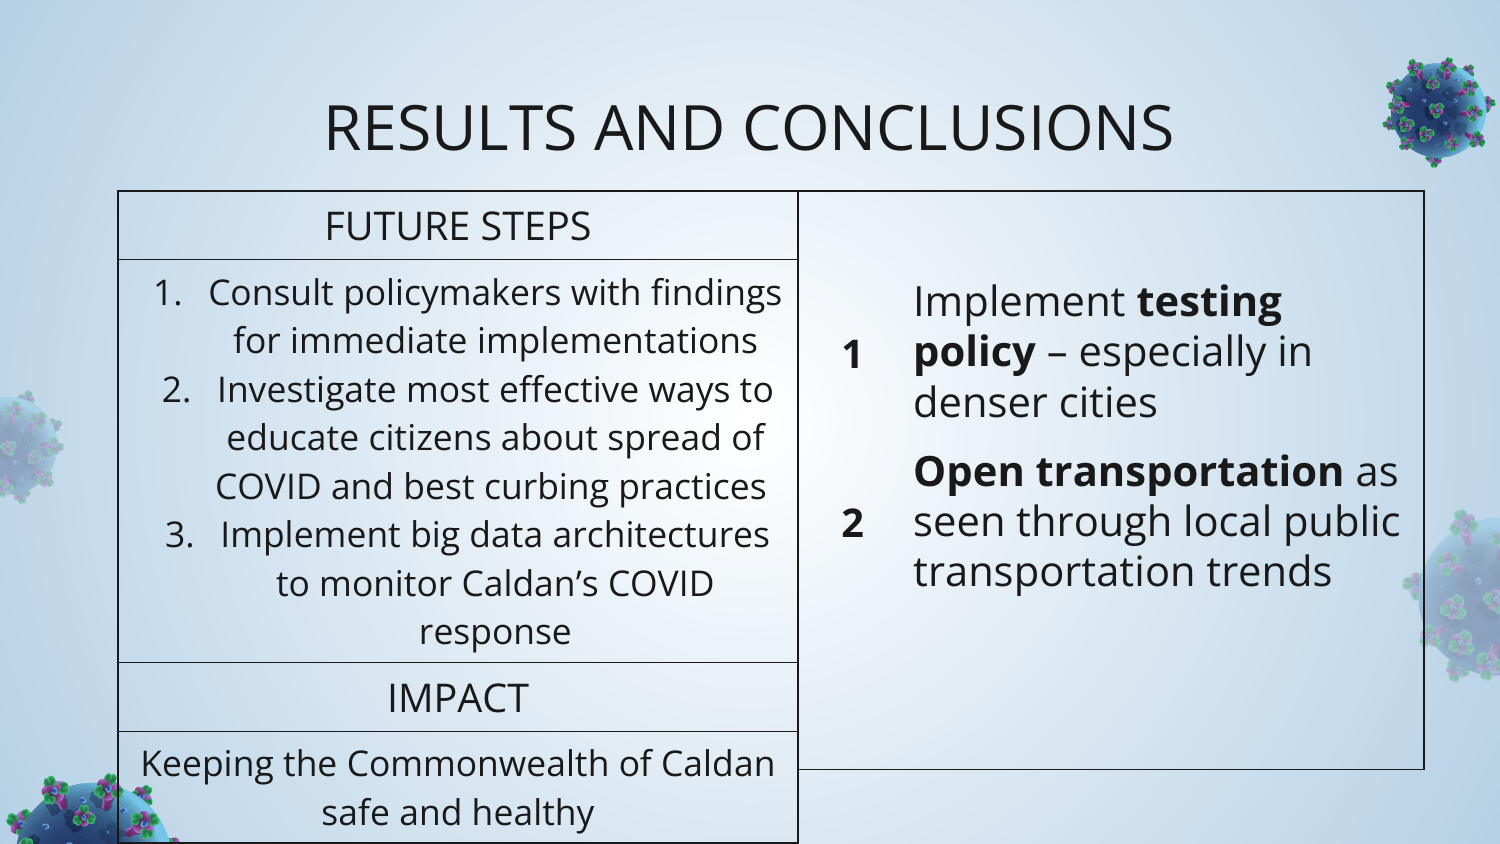

# RESULTS AND CONCLUSIONS
| FUTURE STEPS |
| --- |
| Consult policymakers with findings for immediate implementations Investigate most effective ways to educate citizens about spread of COVID and best curbing practices Implement big data architectures to monitor Caldan’s COVID response |
| IMPACT |
| Keeping the Commonwealth of Caldan safe and healthy |
|  |
| --- |
Implement testing policy – especially in denser cities
1
Open transportation as seen through local public transportation trends
2